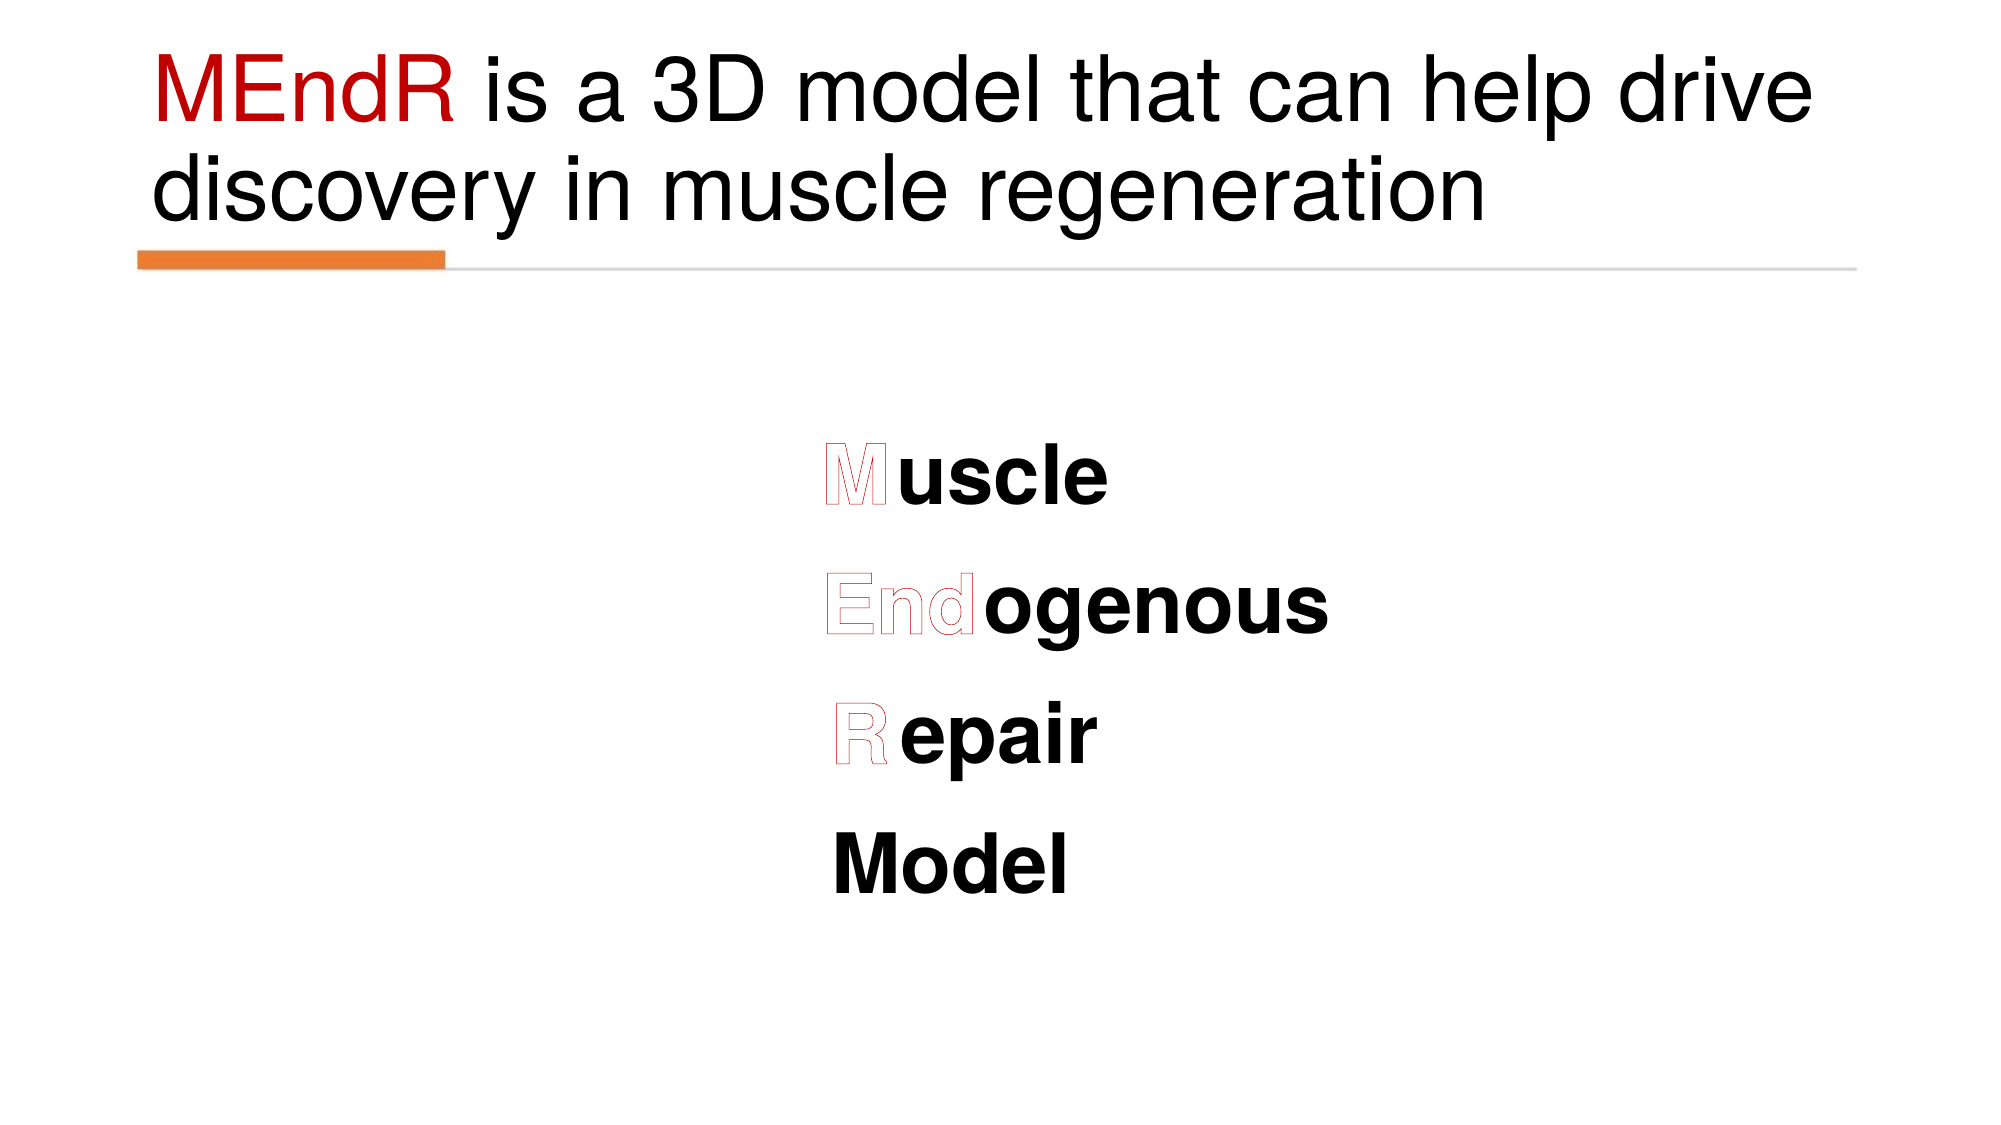

# MEndR is a 3D model that can help drive discovery in muscle regeneration
M
uscle
End
ogenous
R
epair
Model